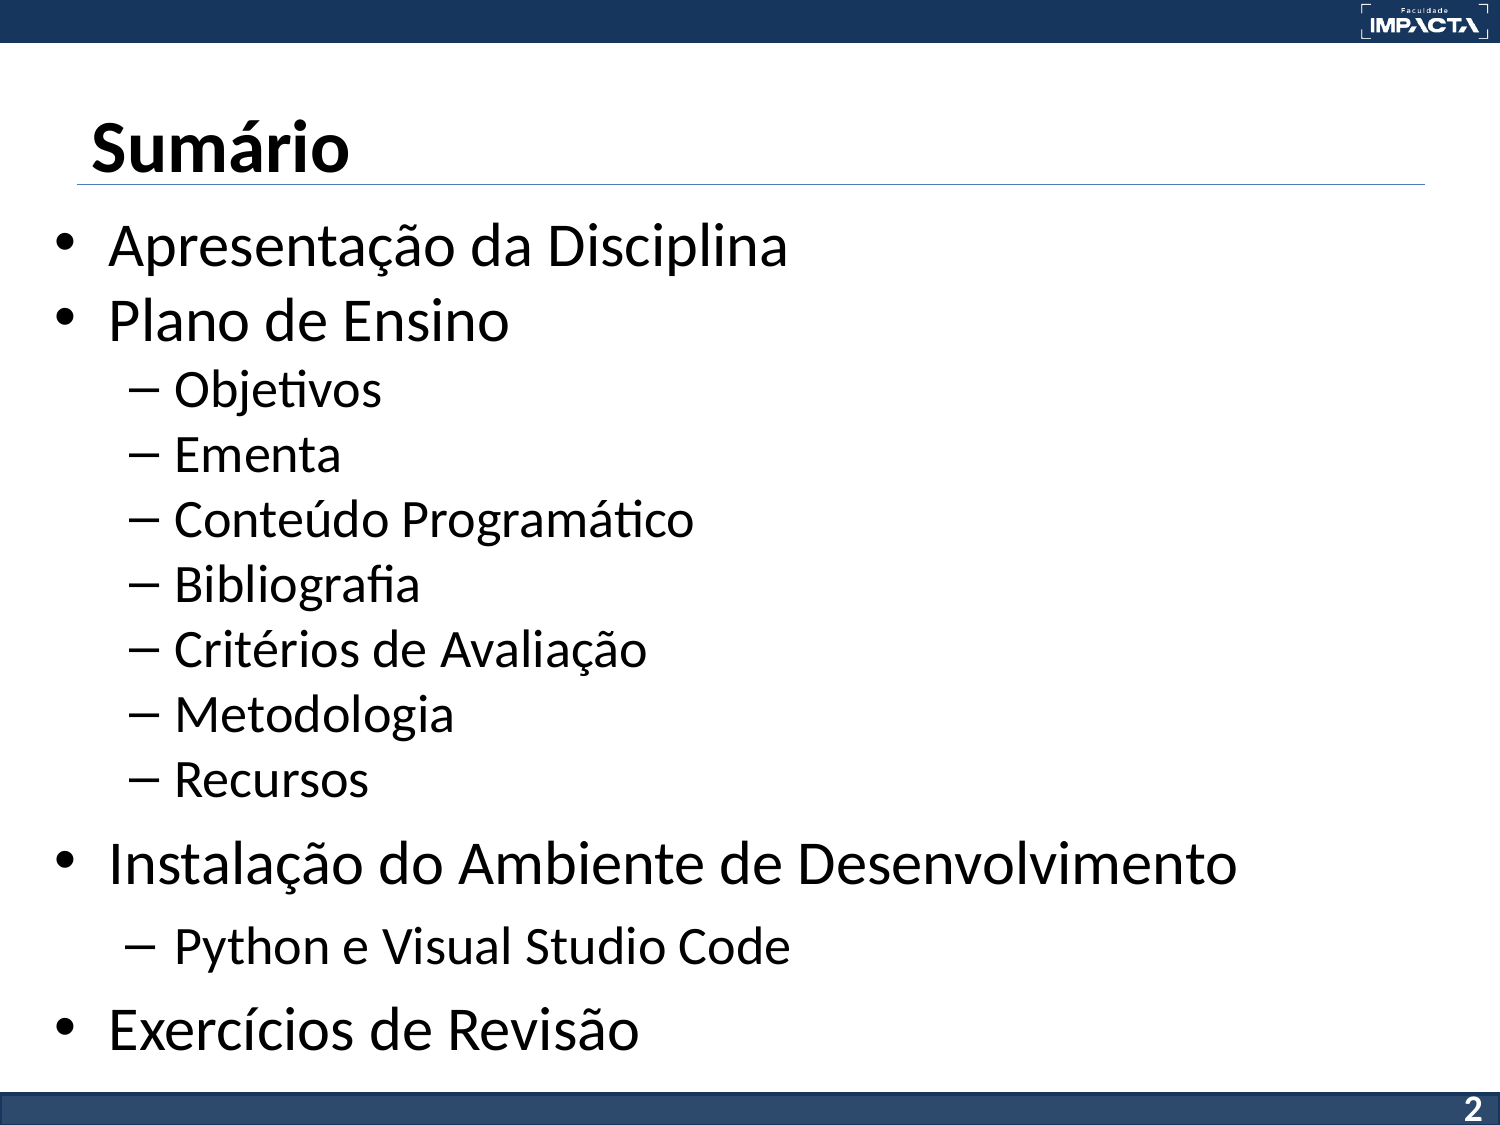

# Sumário
Apresentação da Disciplina
Plano de Ensino
Objetivos
Ementa
Conteúdo Programático
Bibliografia
Critérios de Avaliação
Metodologia
Recursos
Instalação do Ambiente de Desenvolvimento
Python e Visual Studio Code
Exercícios de Revisão

2